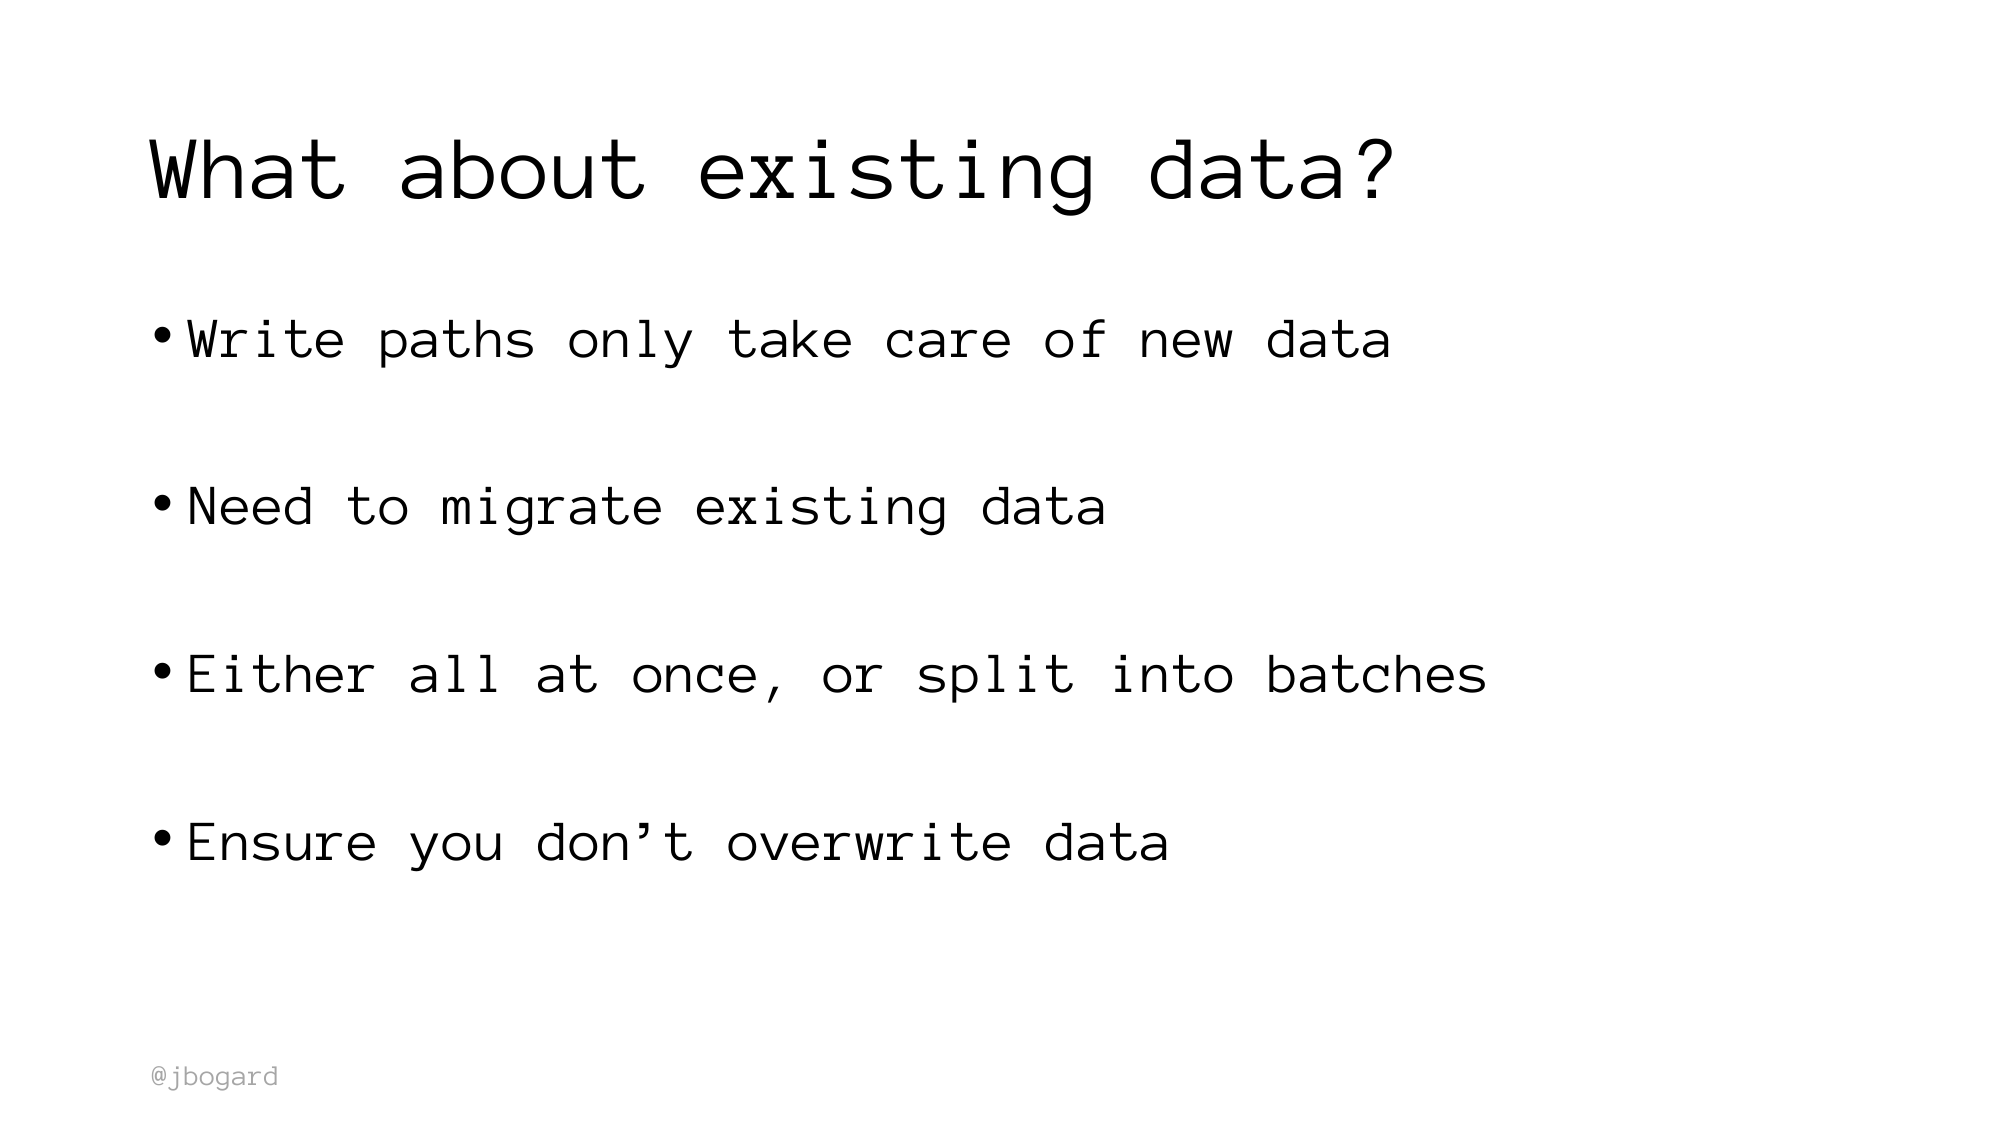

# What about existing data?
Write paths only take care of new data

Need to migrate existing data

Either all at once, or split into batches

Ensure you don’t overwrite data